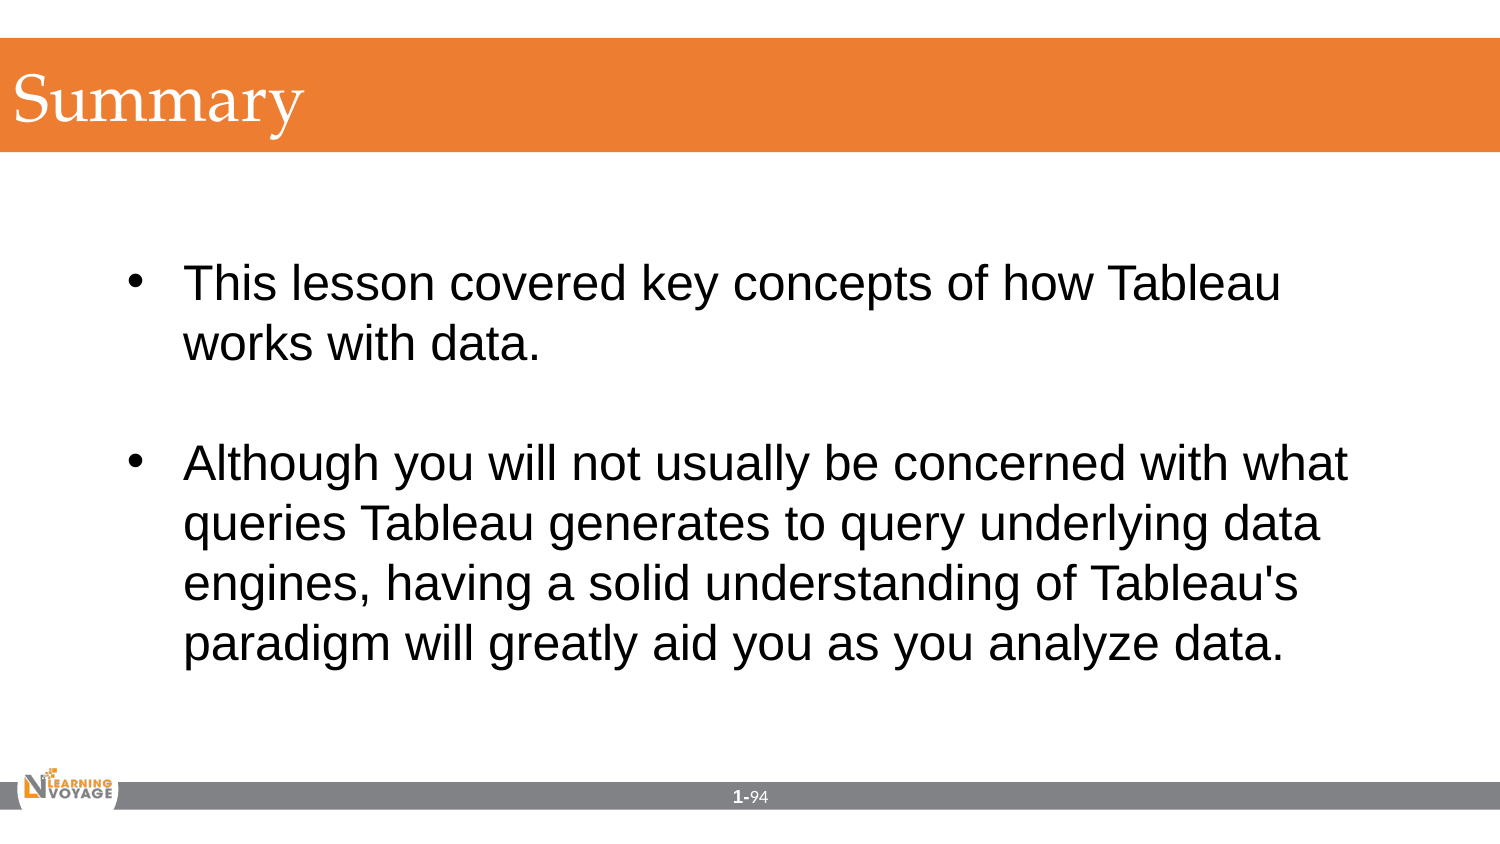

Summary
This lesson covered key concepts of how Tableau works with data.

Although you will not usually be concerned with what queries Tableau generates to query underlying data engines, having a solid understanding of Tableau's paradigm will greatly aid you as you analyze data.
1-94